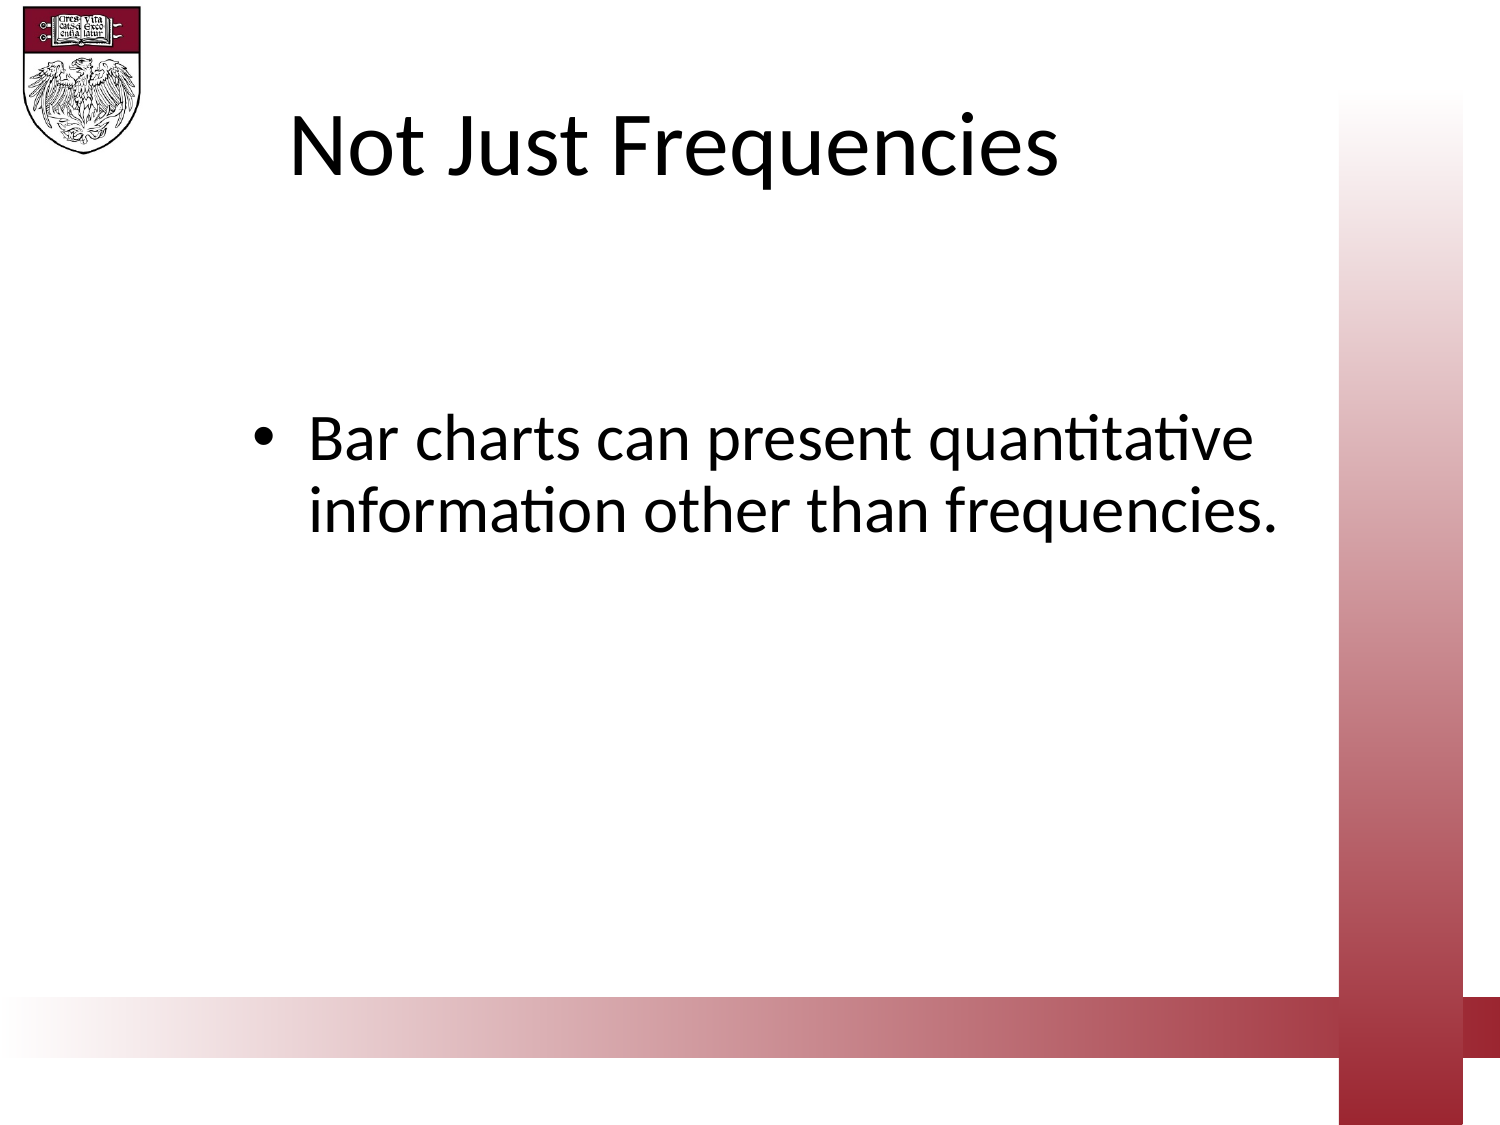

Not Just Frequencies
Bar charts can present quantitative information other than frequencies.